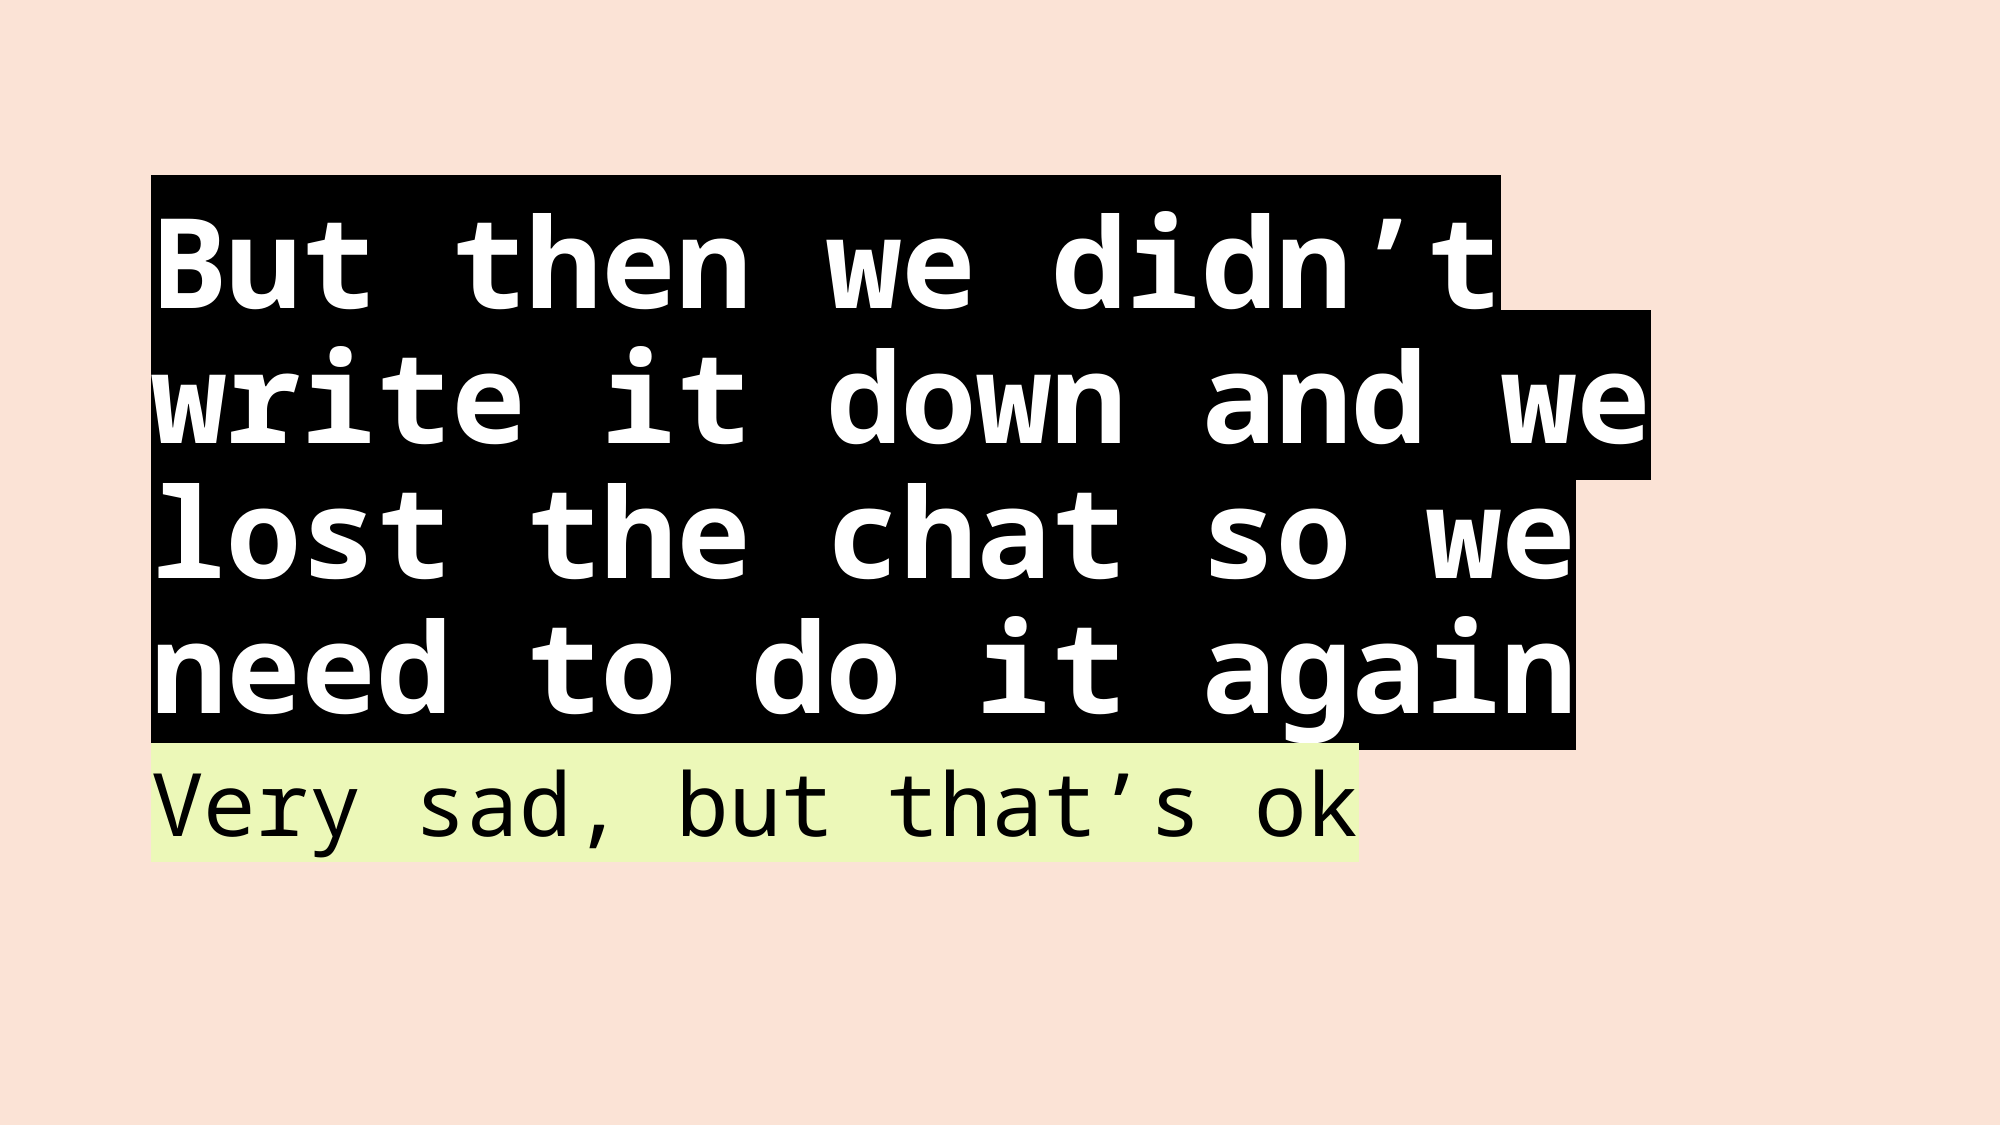

# But then we didn’t write it down and we lost the chat so we need to do it again
Very sad, but that’s ok